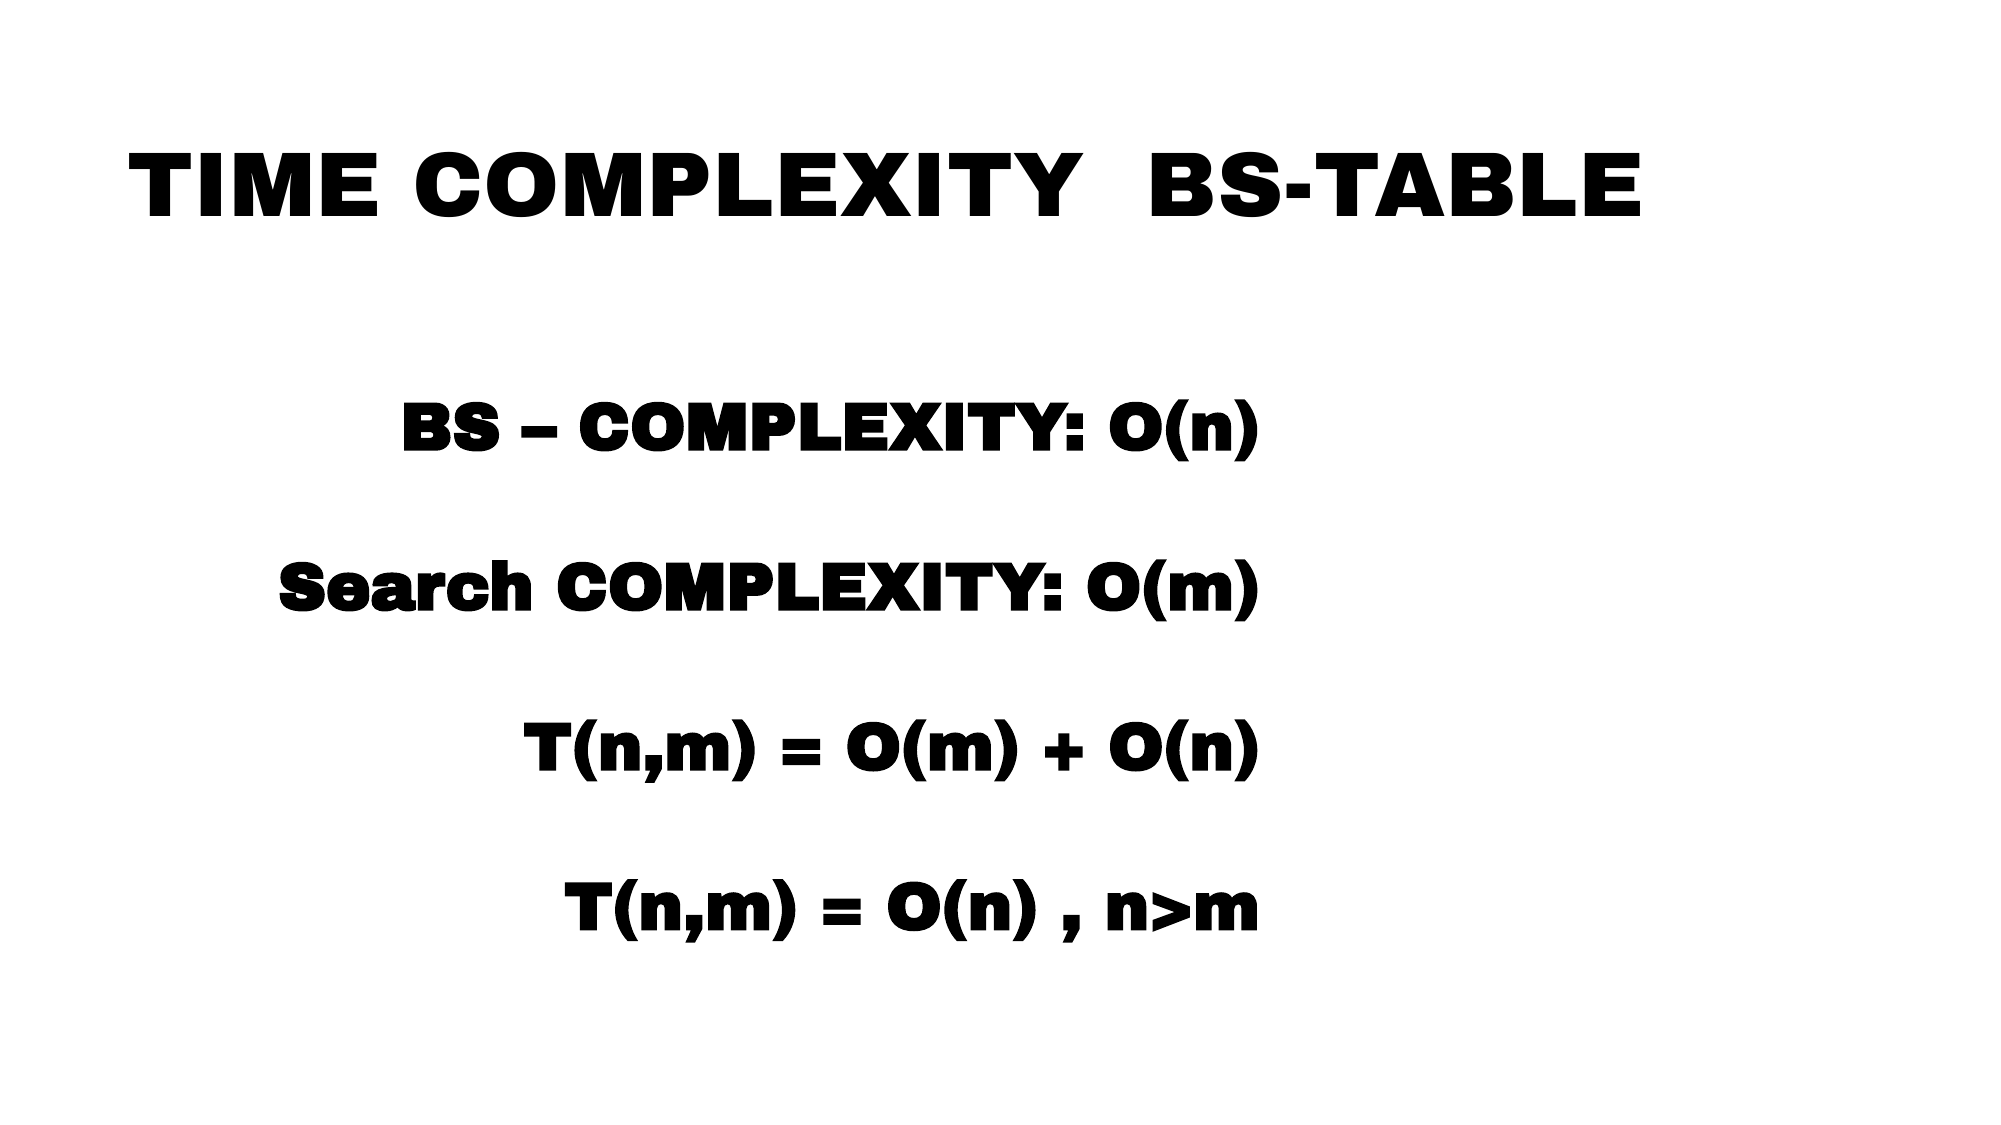

# TIME COMPLEXITY  BS-TABLE
BS – COMPLEXITY: O(n)
Search COMPLEXITY: O(m)
T(n,m) = O(m) + O(n)
T(n,m) = O(n) , n>m